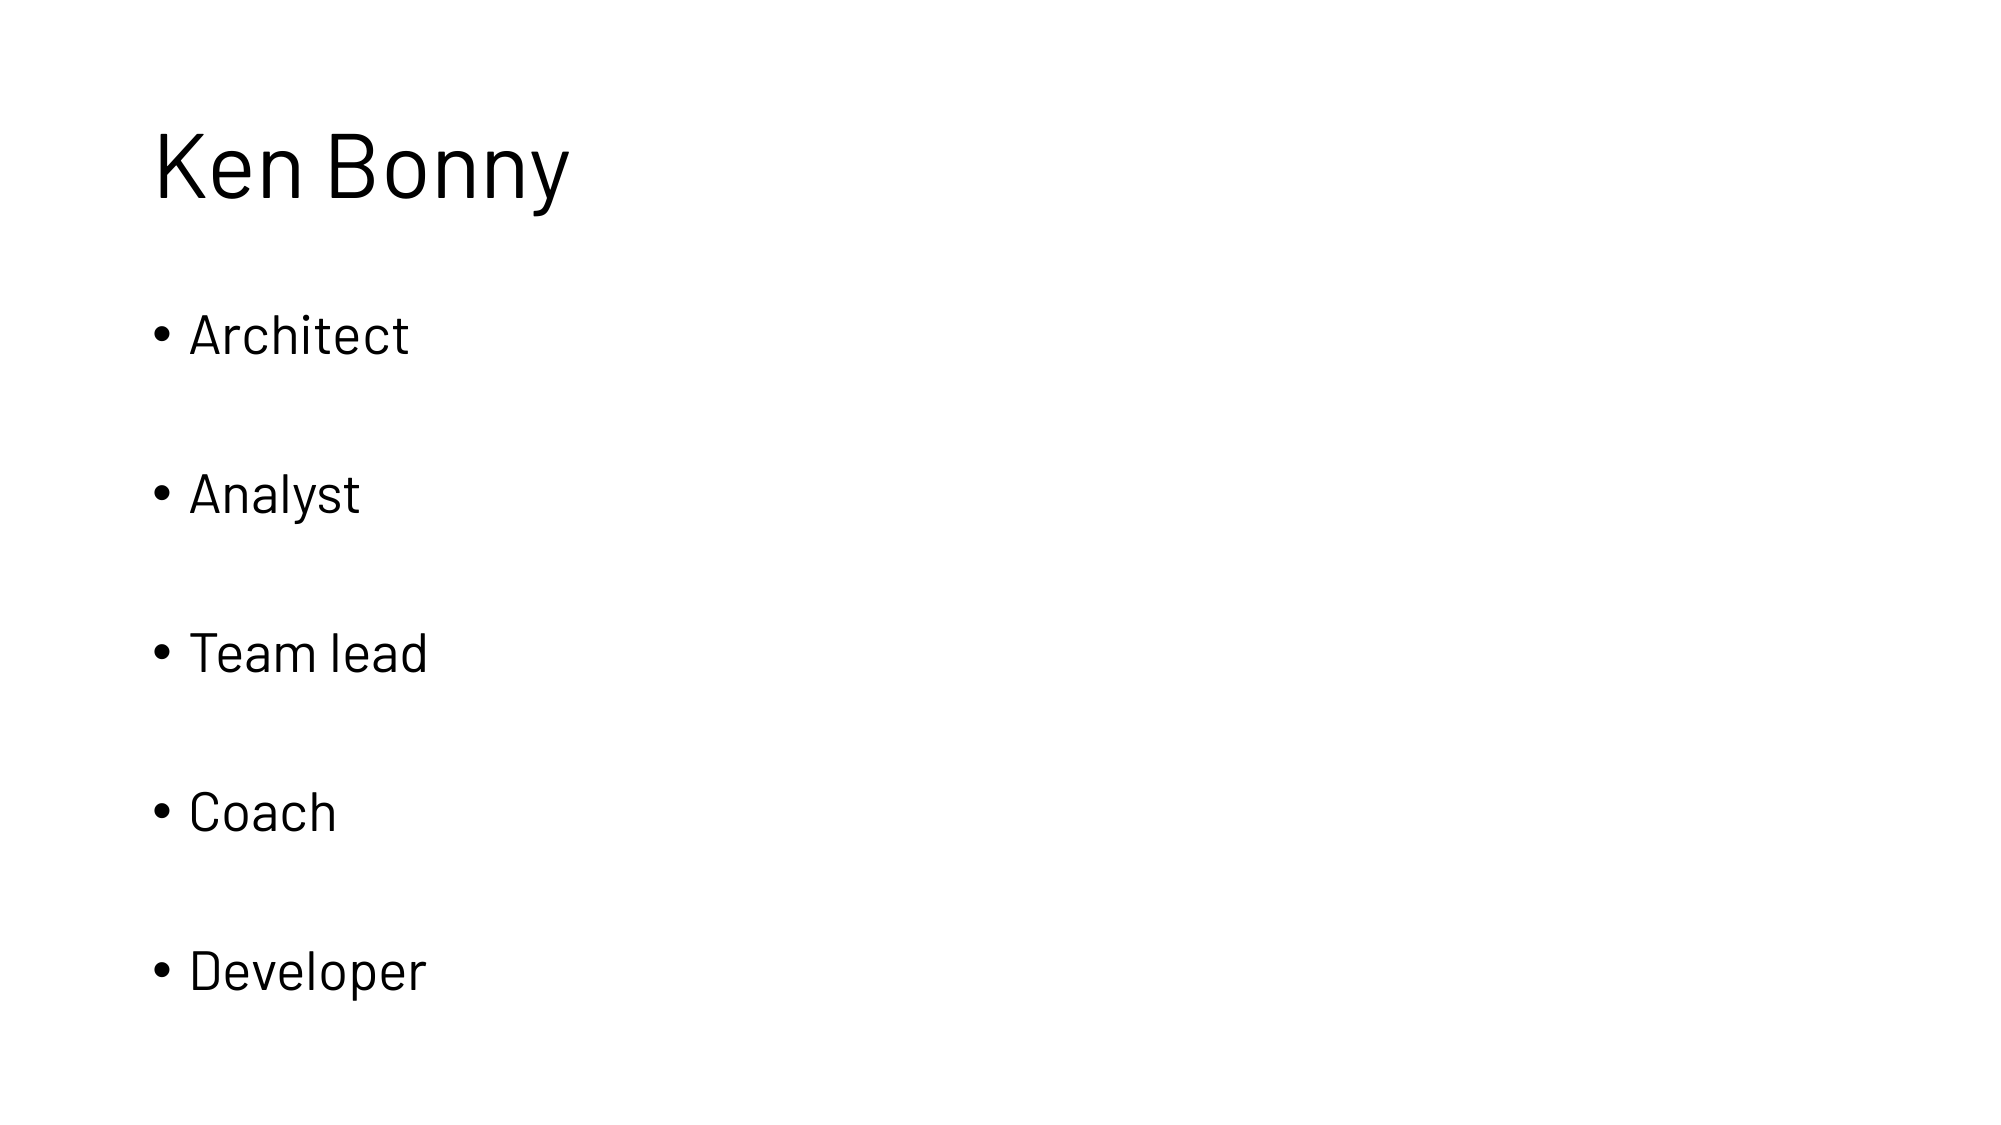

# Ken Bonny
Architect

Analyst

Team lead

Coach

Developer